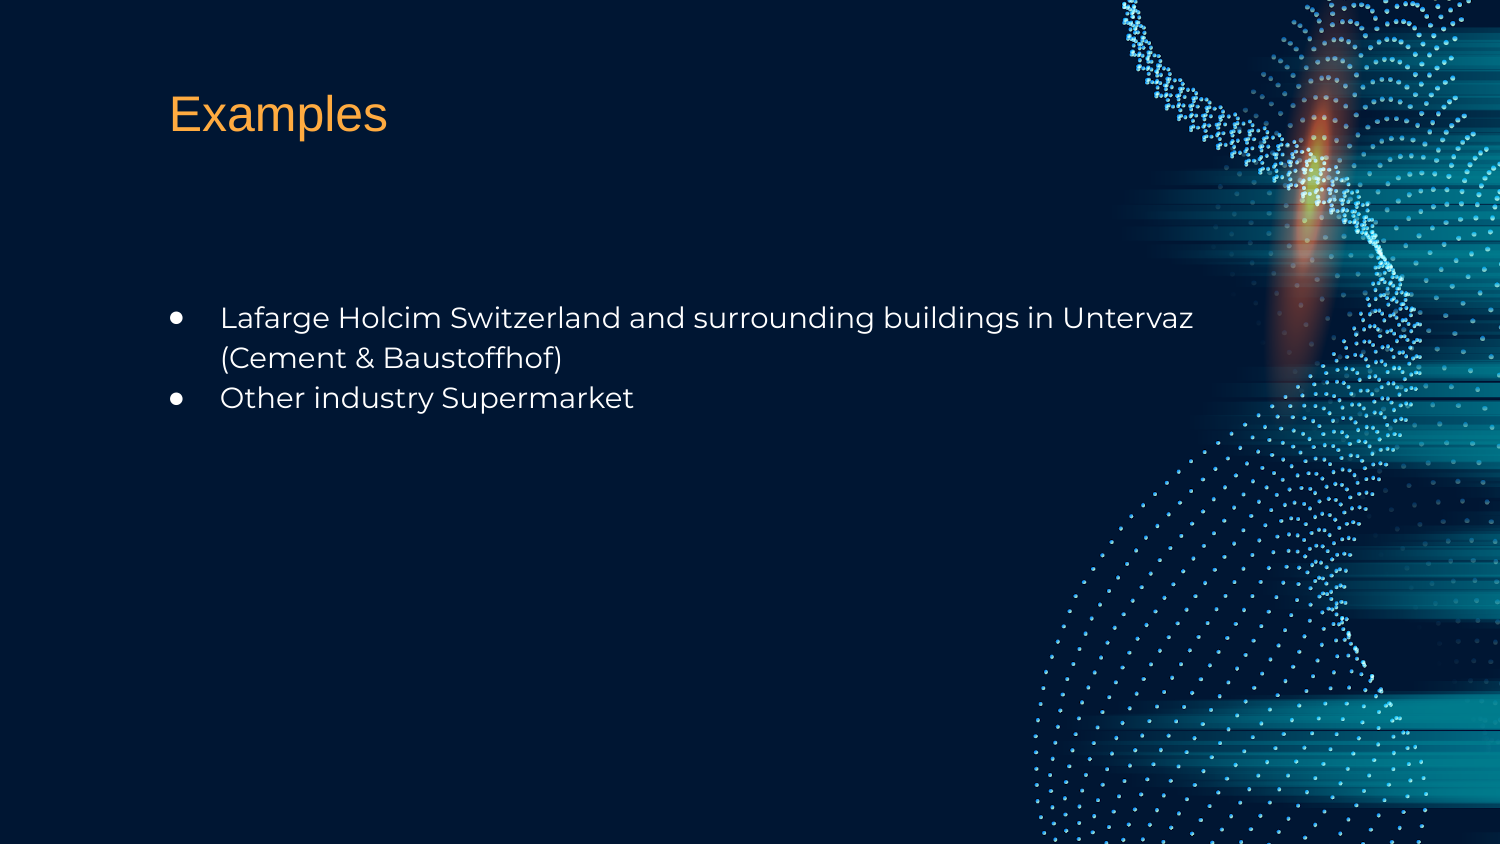

# Examples

Lafarge Holcim Switzerland and surrounding buildings in Untervaz (Cement & Baustoffhof)
Other industry Supermarket